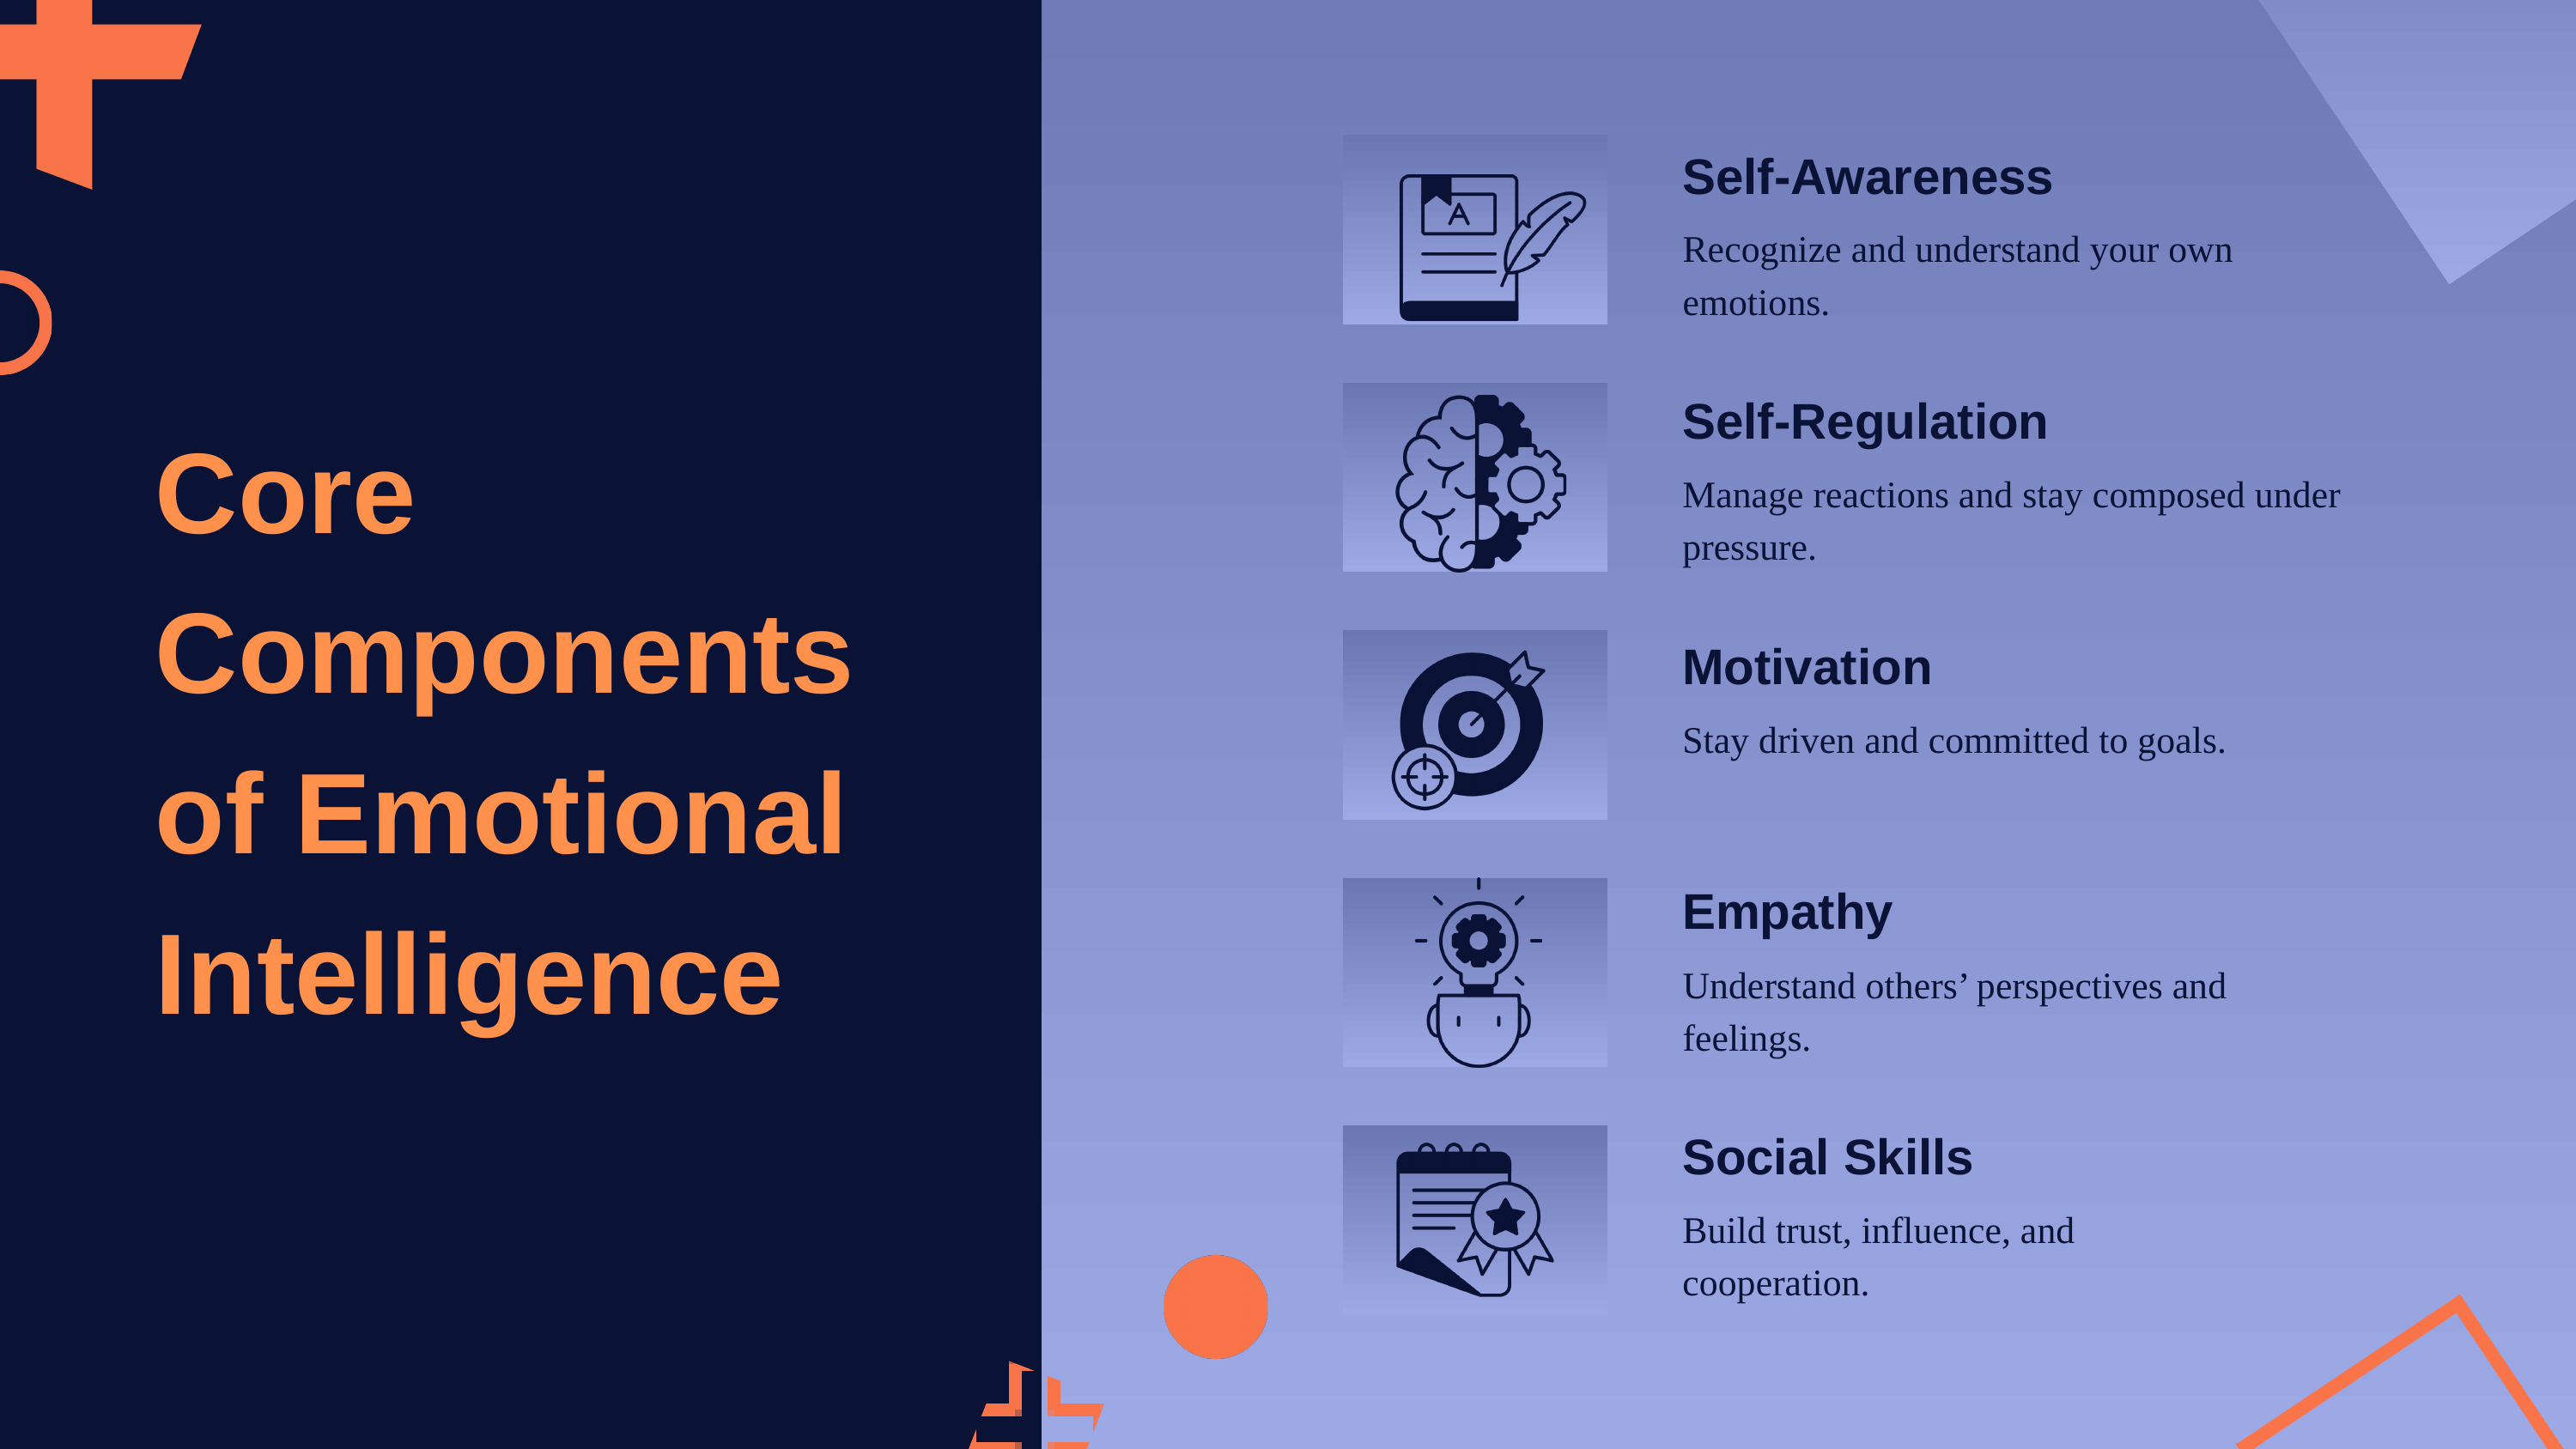

Self-Awareness

Recognize and understand your own emotions.

Self-Regulation

Core Components of Emotional Intelligence
Manage reactions and stay composed under pressure.
Motivation

Stay driven and committed to goals.
Empathy

Understand others’ perspectives and feelings.
Social Skills

Build trust, influence, and cooperation.